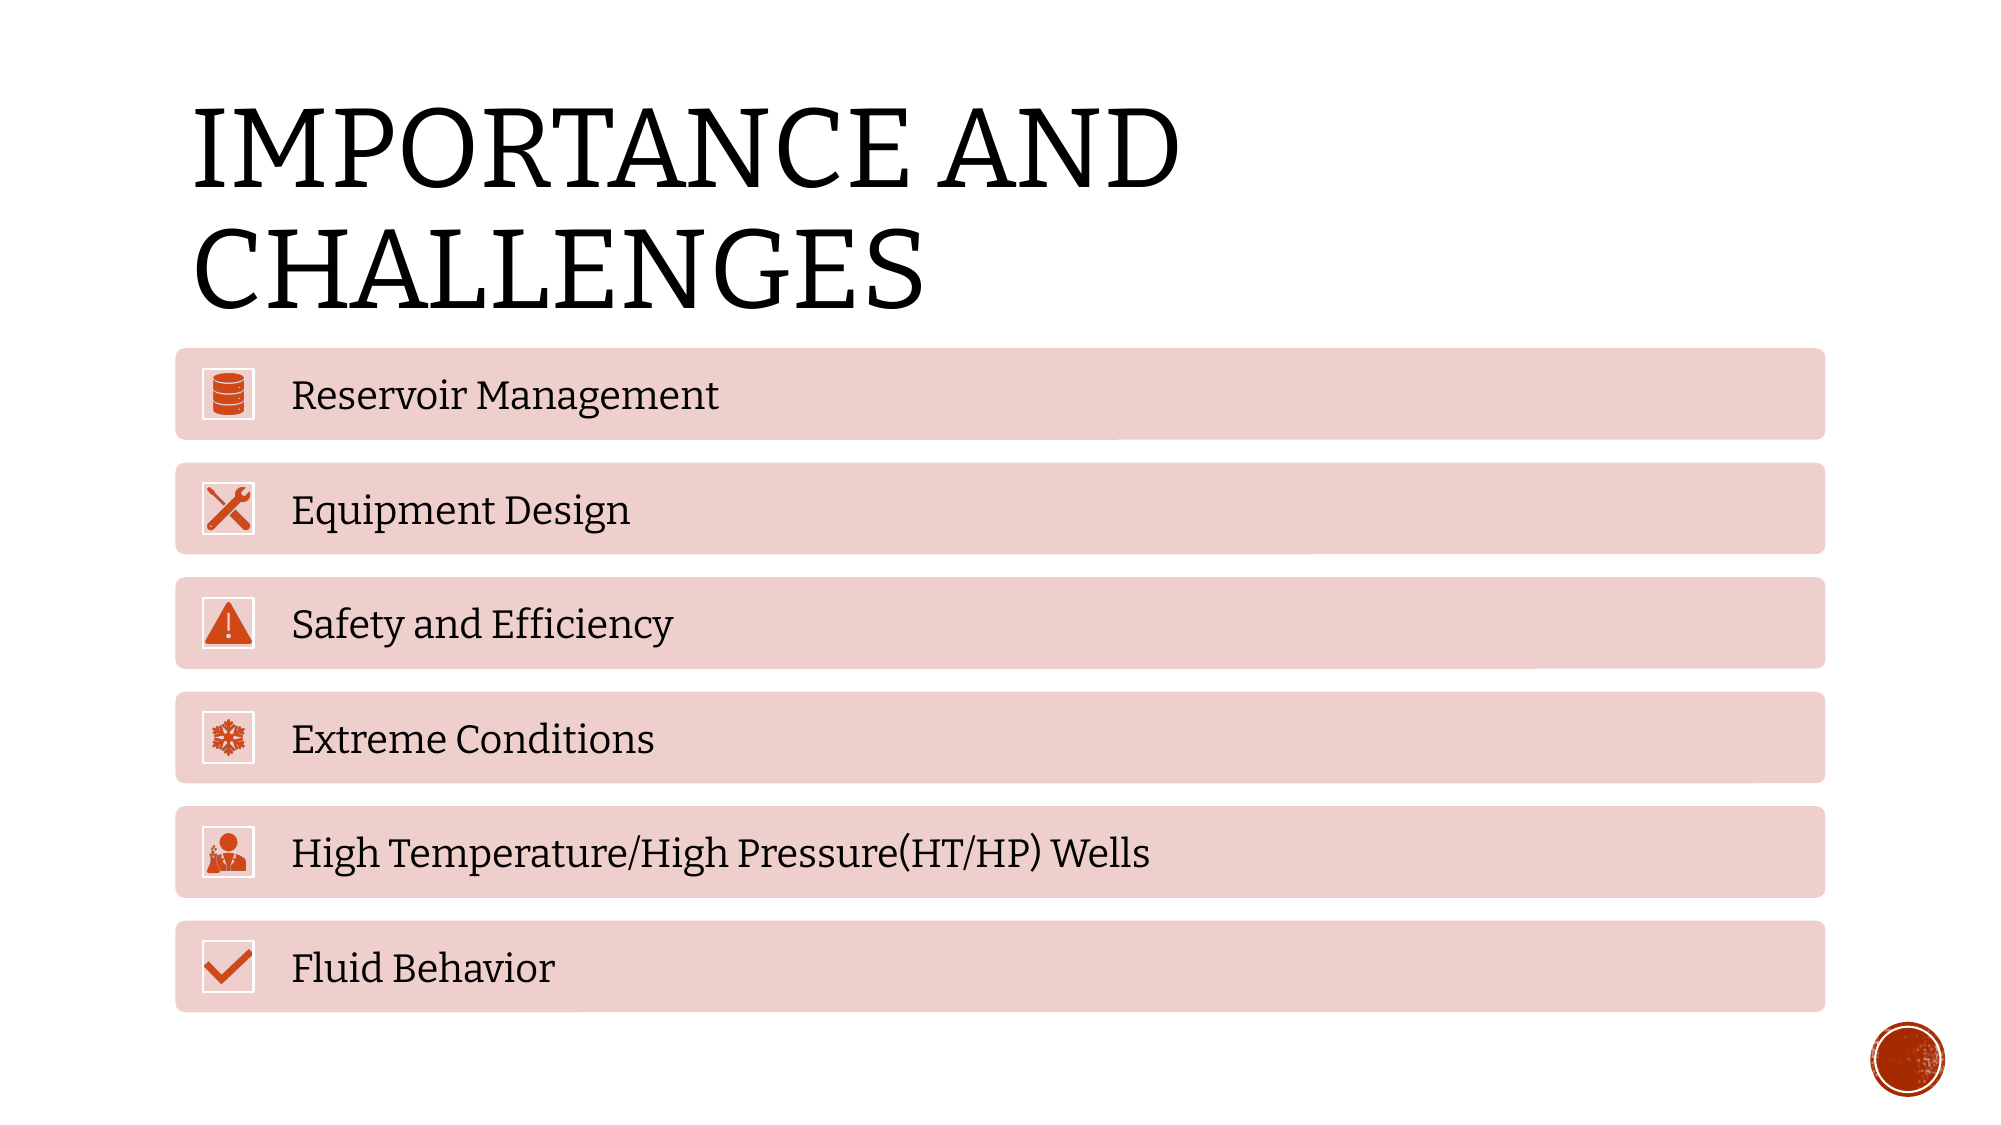

# Importance and challenges
Reservoir Management
Equipment Design
Safety and Efficiency
Extreme Conditions
High Temperature/High Pressure(HT/HP) Wells
Fluid Behavior